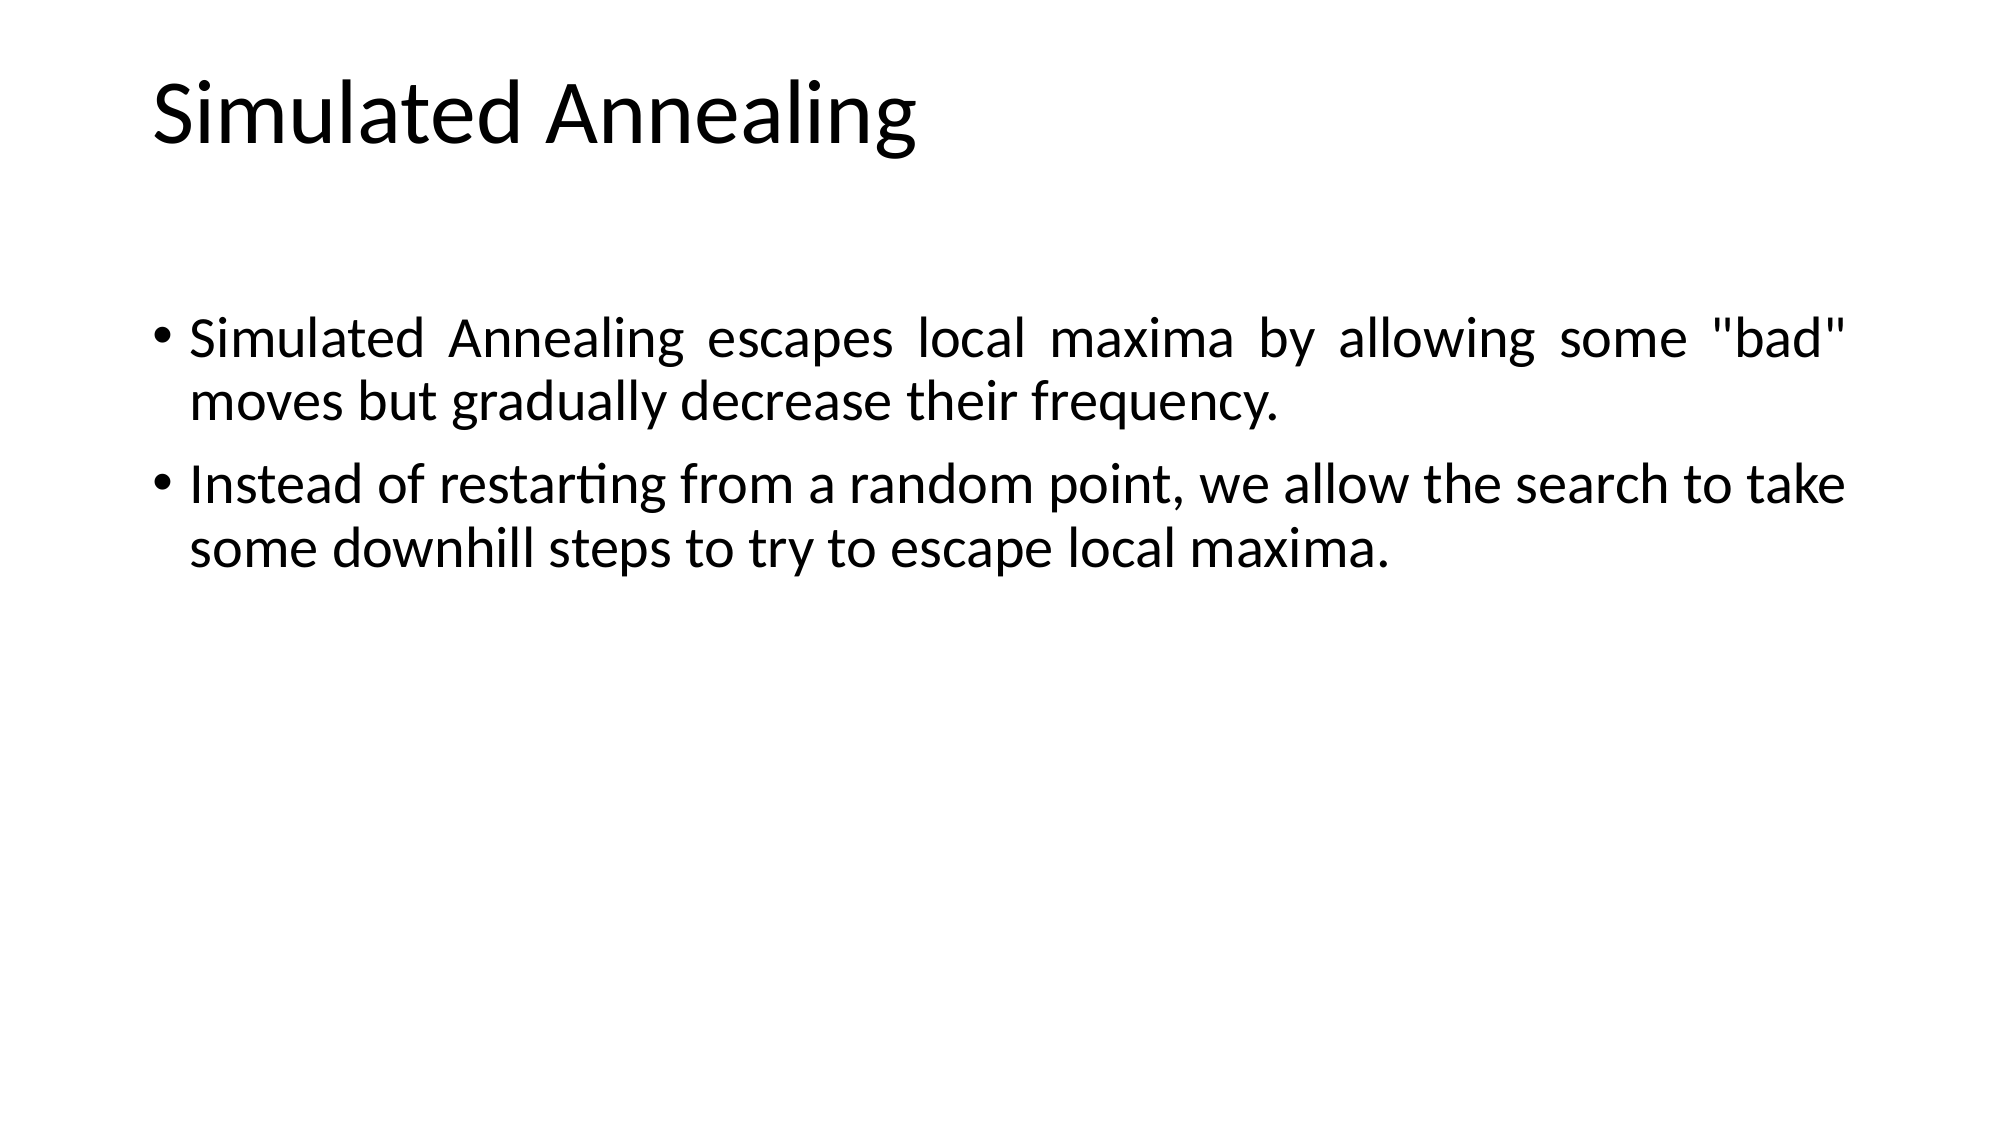

# Simulated Annealing
Simulated Annealing escapes local maxima by allowing some "bad" moves but gradually decrease their frequency.
Instead of restarting from a random point, we allow the search to take some downhill steps to try to escape local maxima.